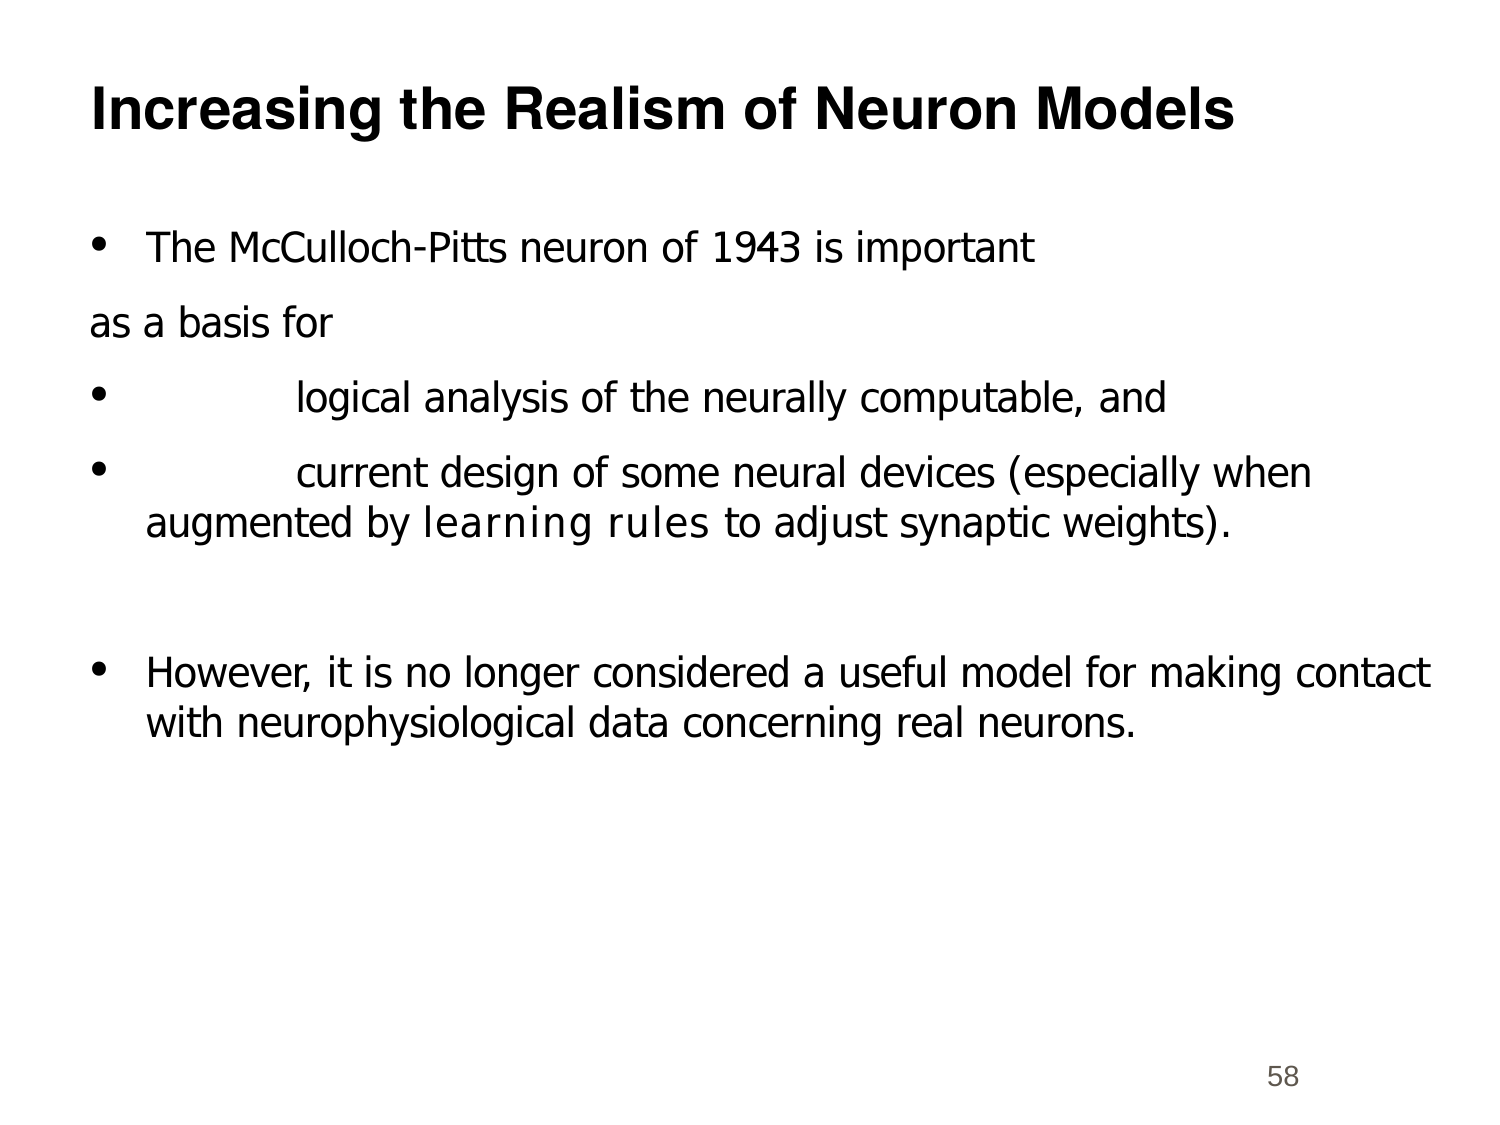

# Increasing the Realism of Neuron Models
The McCulloch-Pitts neuron of 1943 is important
as a basis for
	logical analysis of the neurally computable, and
	current design of some neural devices (especially when 	augmented by learning rules to adjust synaptic weights).

However, it is no longer considered a useful model for making contact with neurophysiological data concerning real neurons.
58